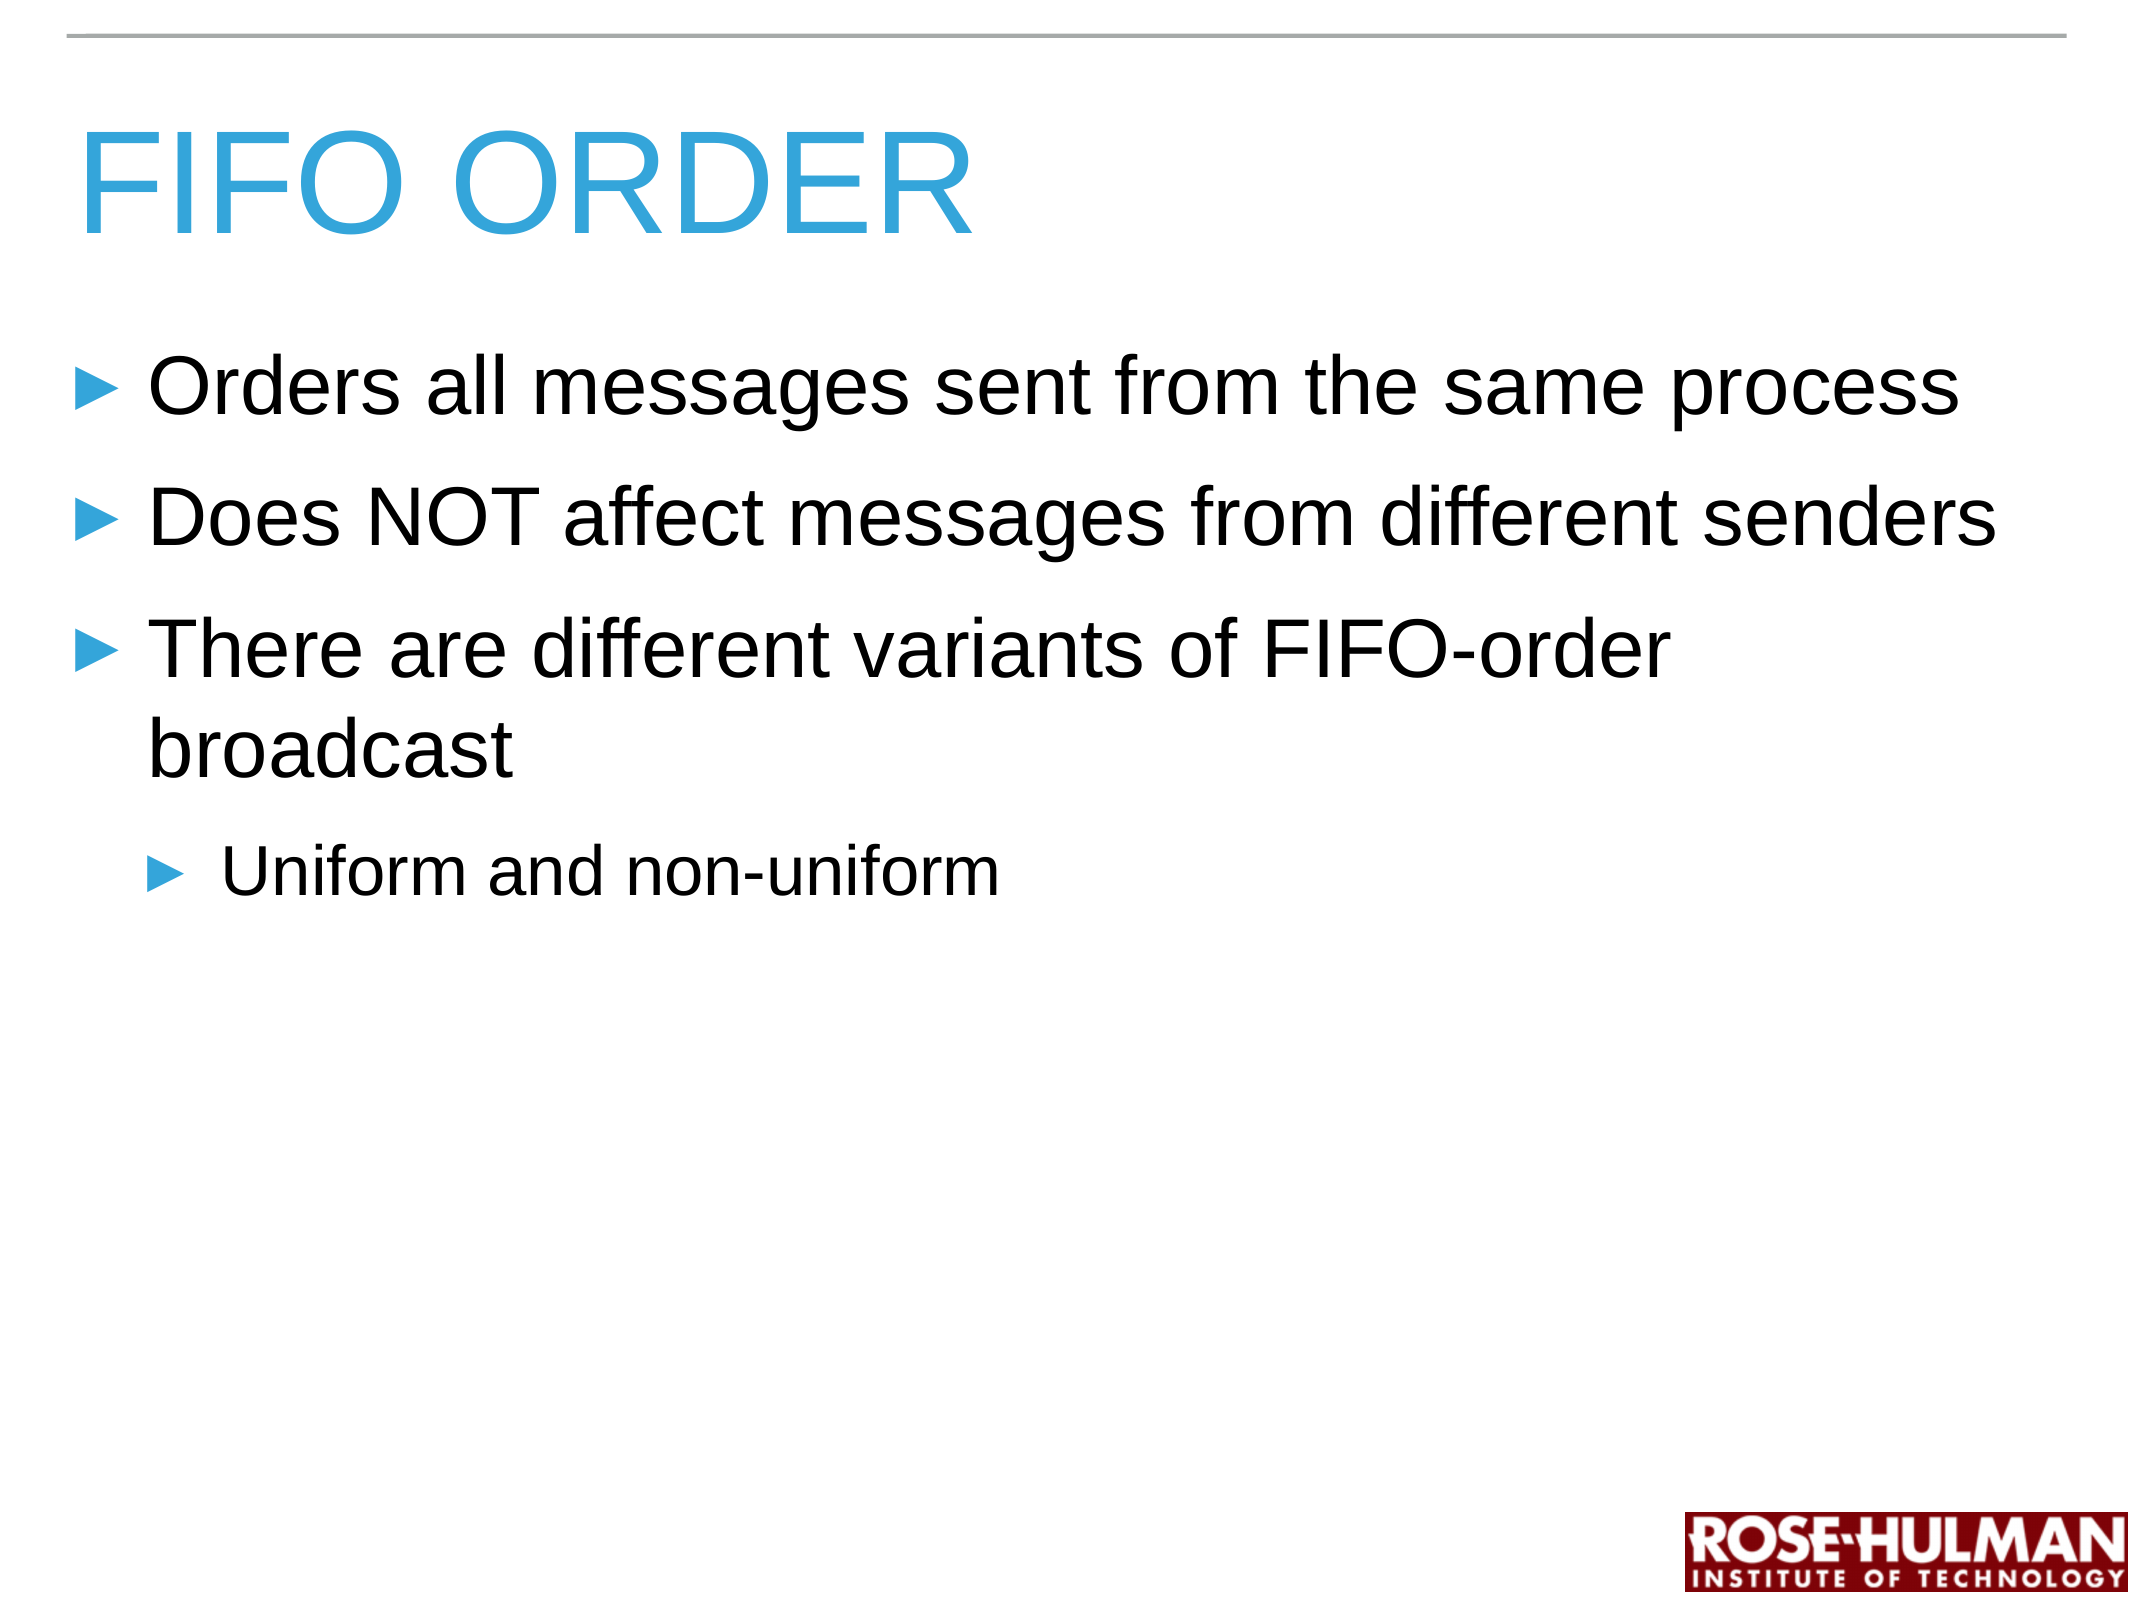

# fifo order
Orders all messages sent from the same process
Does NOT affect messages from different senders
There are different variants of FIFO-order broadcast
Uniform and non-uniform
46